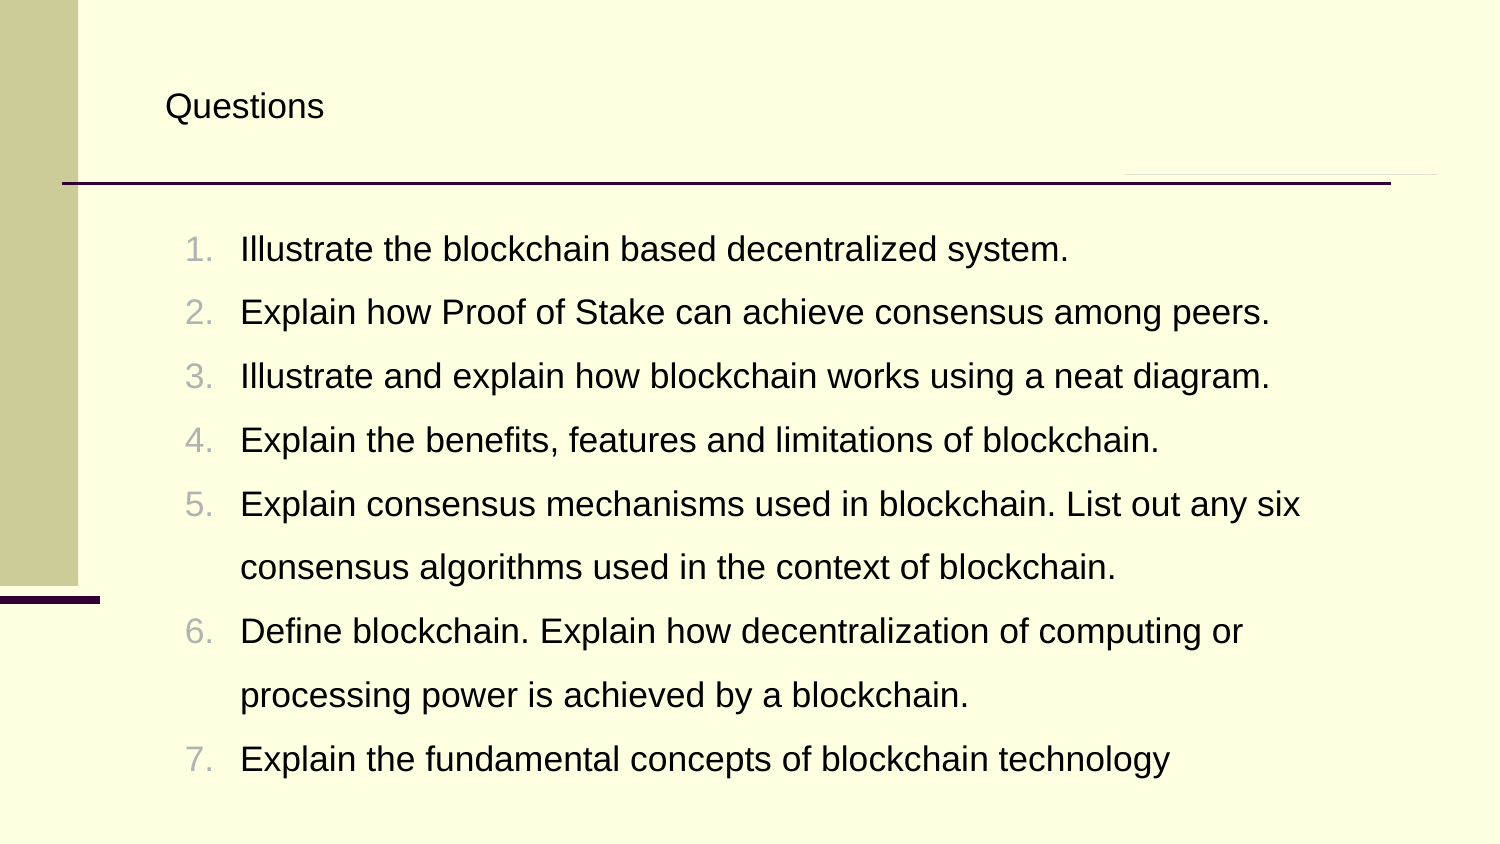

# Questions
Illustrate the blockchain based decentralized system.
Explain how Proof of Stake can achieve consensus among peers.
Illustrate and explain how blockchain works using a neat diagram.
Explain the benefits, features and limitations of blockchain.
Explain consensus mechanisms used in blockchain. List out any six consensus algorithms used in the context of blockchain.
Define blockchain. Explain how decentralization of computing or processing power is achieved by a blockchain.
Explain the fundamental concepts of blockchain technology